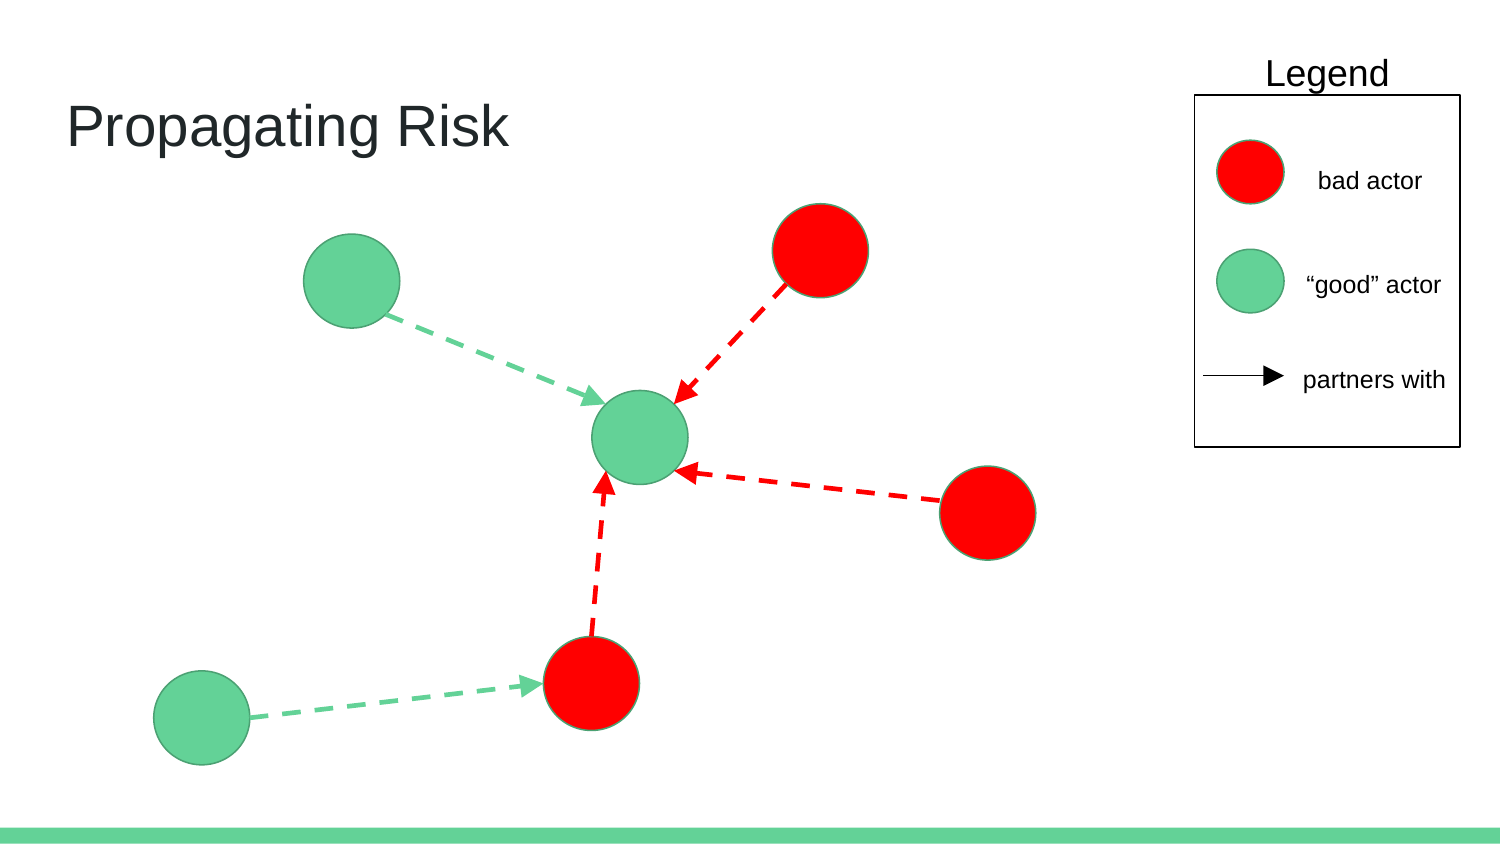

Legend
# Propagating Risk

bad actor

“good” actor
partners with